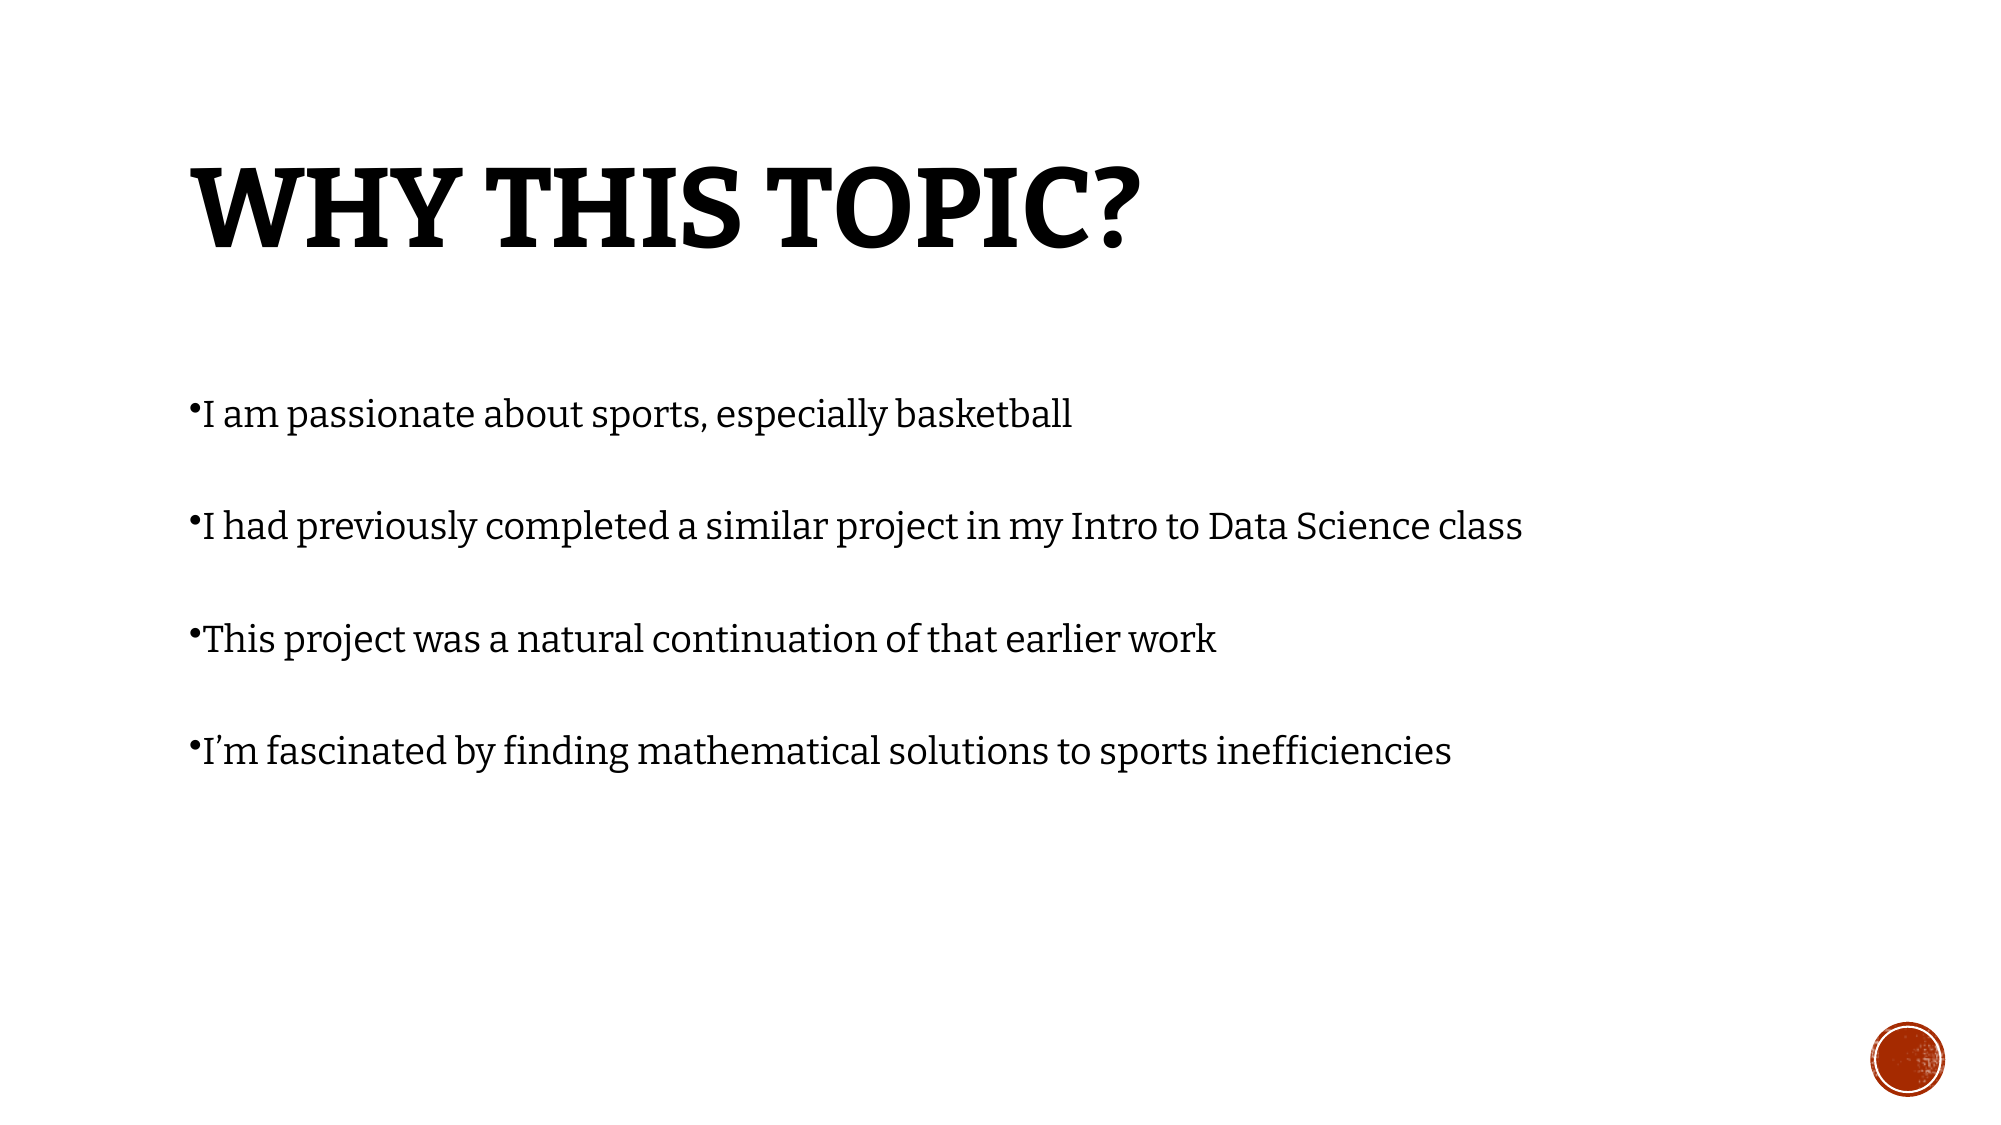

# WHY THIS TOPIC?
I am passionate about sports, especially basketball
I had previously completed a similar project in my Intro to Data Science class
This project was a natural continuation of that earlier work
I’m fascinated by finding mathematical solutions to sports inefficiencies